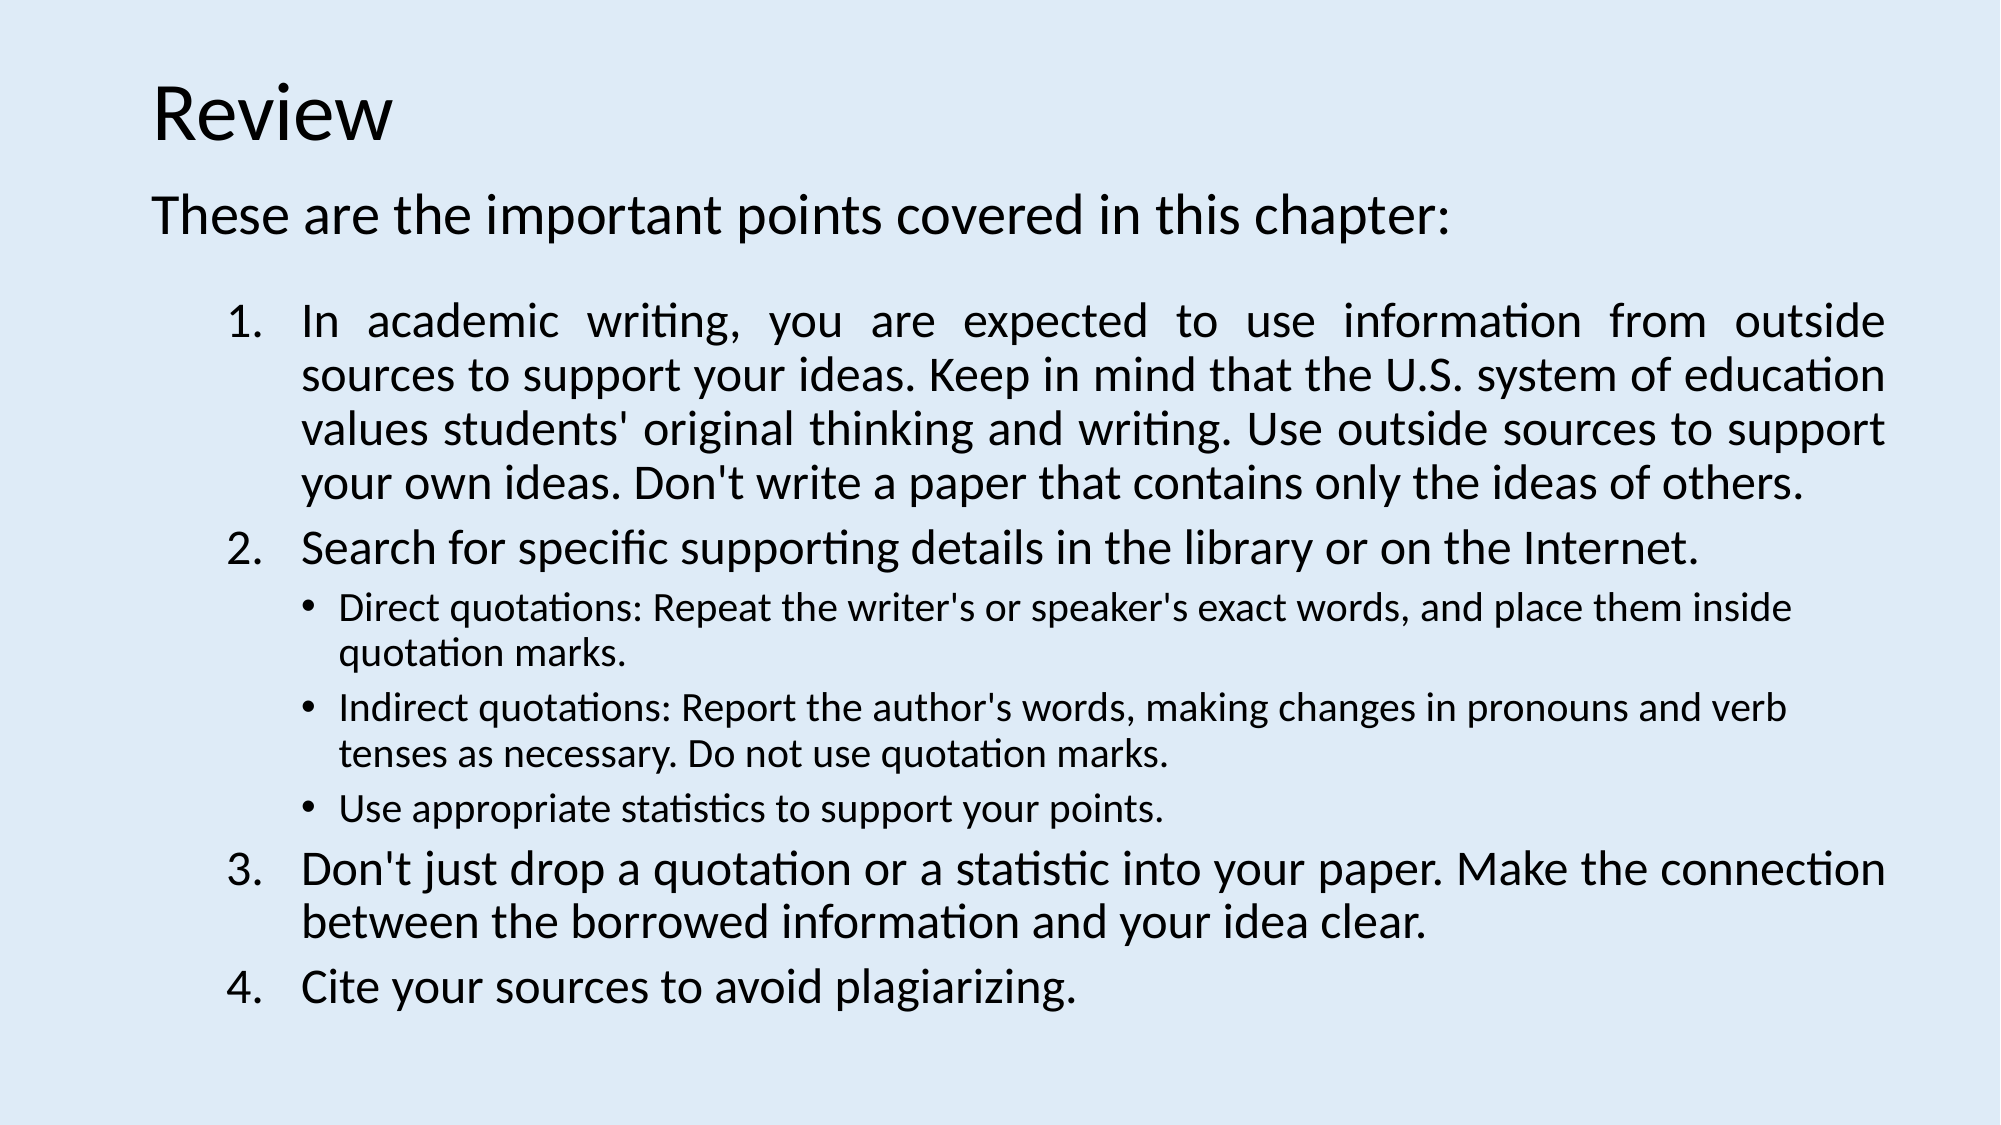

# Review
These are the important points covered in this chapter:
In academic writing, you are expected to use information from outside sources to support your ideas. Keep in mind that the U.S. system of education values students' original thinking and writing. Use outside sources to support your own ideas. Don't write a paper that contains only the ideas of others.
Search for specific supporting details in the library or on the Internet.
Direct quotations: Repeat the writer's or speaker's exact words, and place them inside quotation marks.
Indirect quotations: Report the author's words, making changes in pronouns and verb tenses as necessary. Do not use quotation marks.
Use appropriate statistics to support your points.
Don't just drop a quotation or a statistic into your paper. Make the connection between the borrowed information and your idea clear.
Cite your sources to avoid plagiarizing.